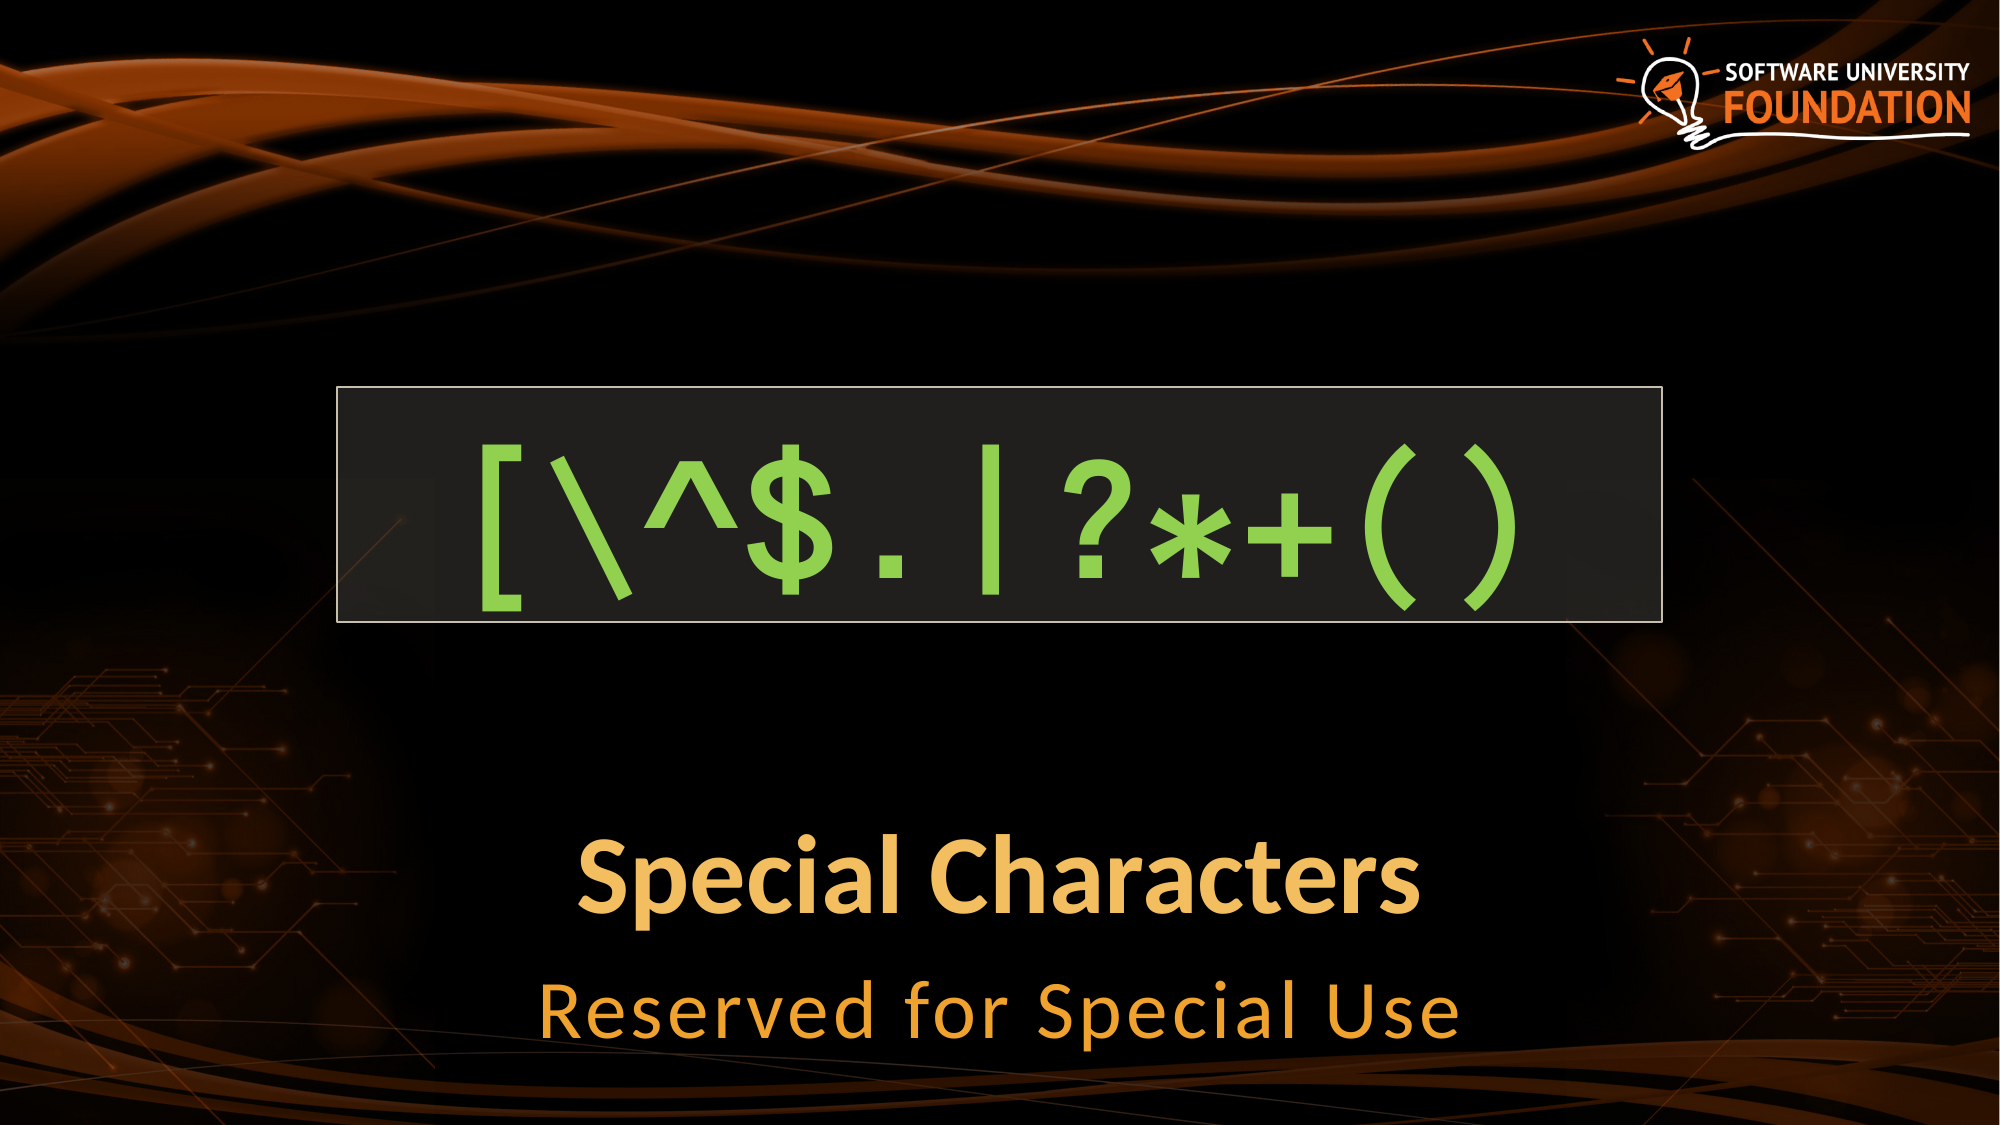

[\^$.|?*+()
# Special Characters
Reserved for Special Use